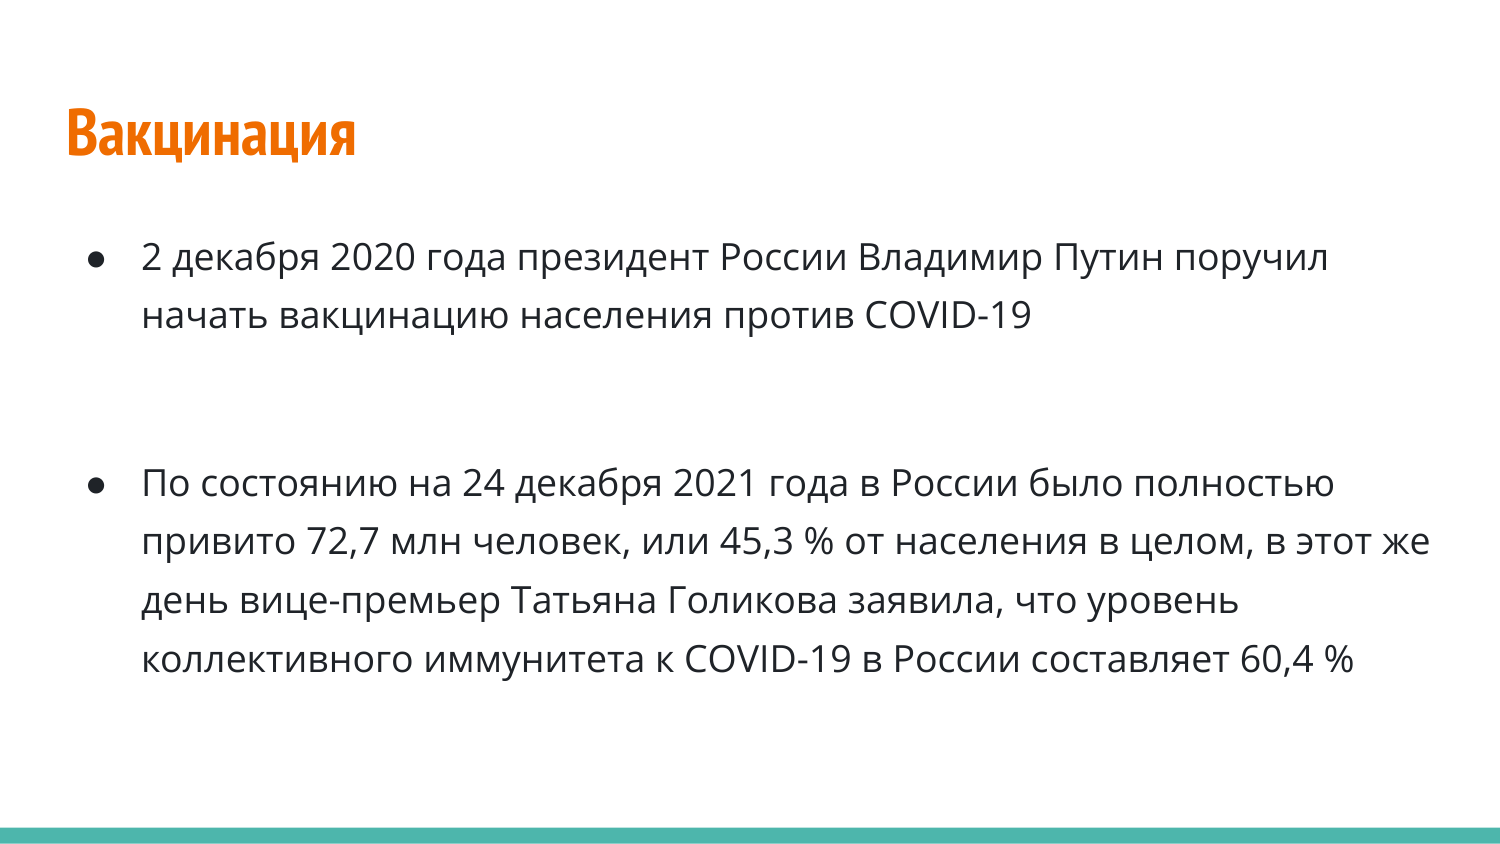

# Вакцинация
2 декабря 2020 года президент России Владимир Путин поручил начать вакцинацию населения против COVID-19

По состоянию на 24 декабря 2021 года в России было полностью привито 72,7 млн человек, или 45,3 % от населения в целом, в этот же день вице-премьер Татьяна Голикова заявила, что уровень коллективного иммунитета к COVID-19 в России составляет 60,4 %